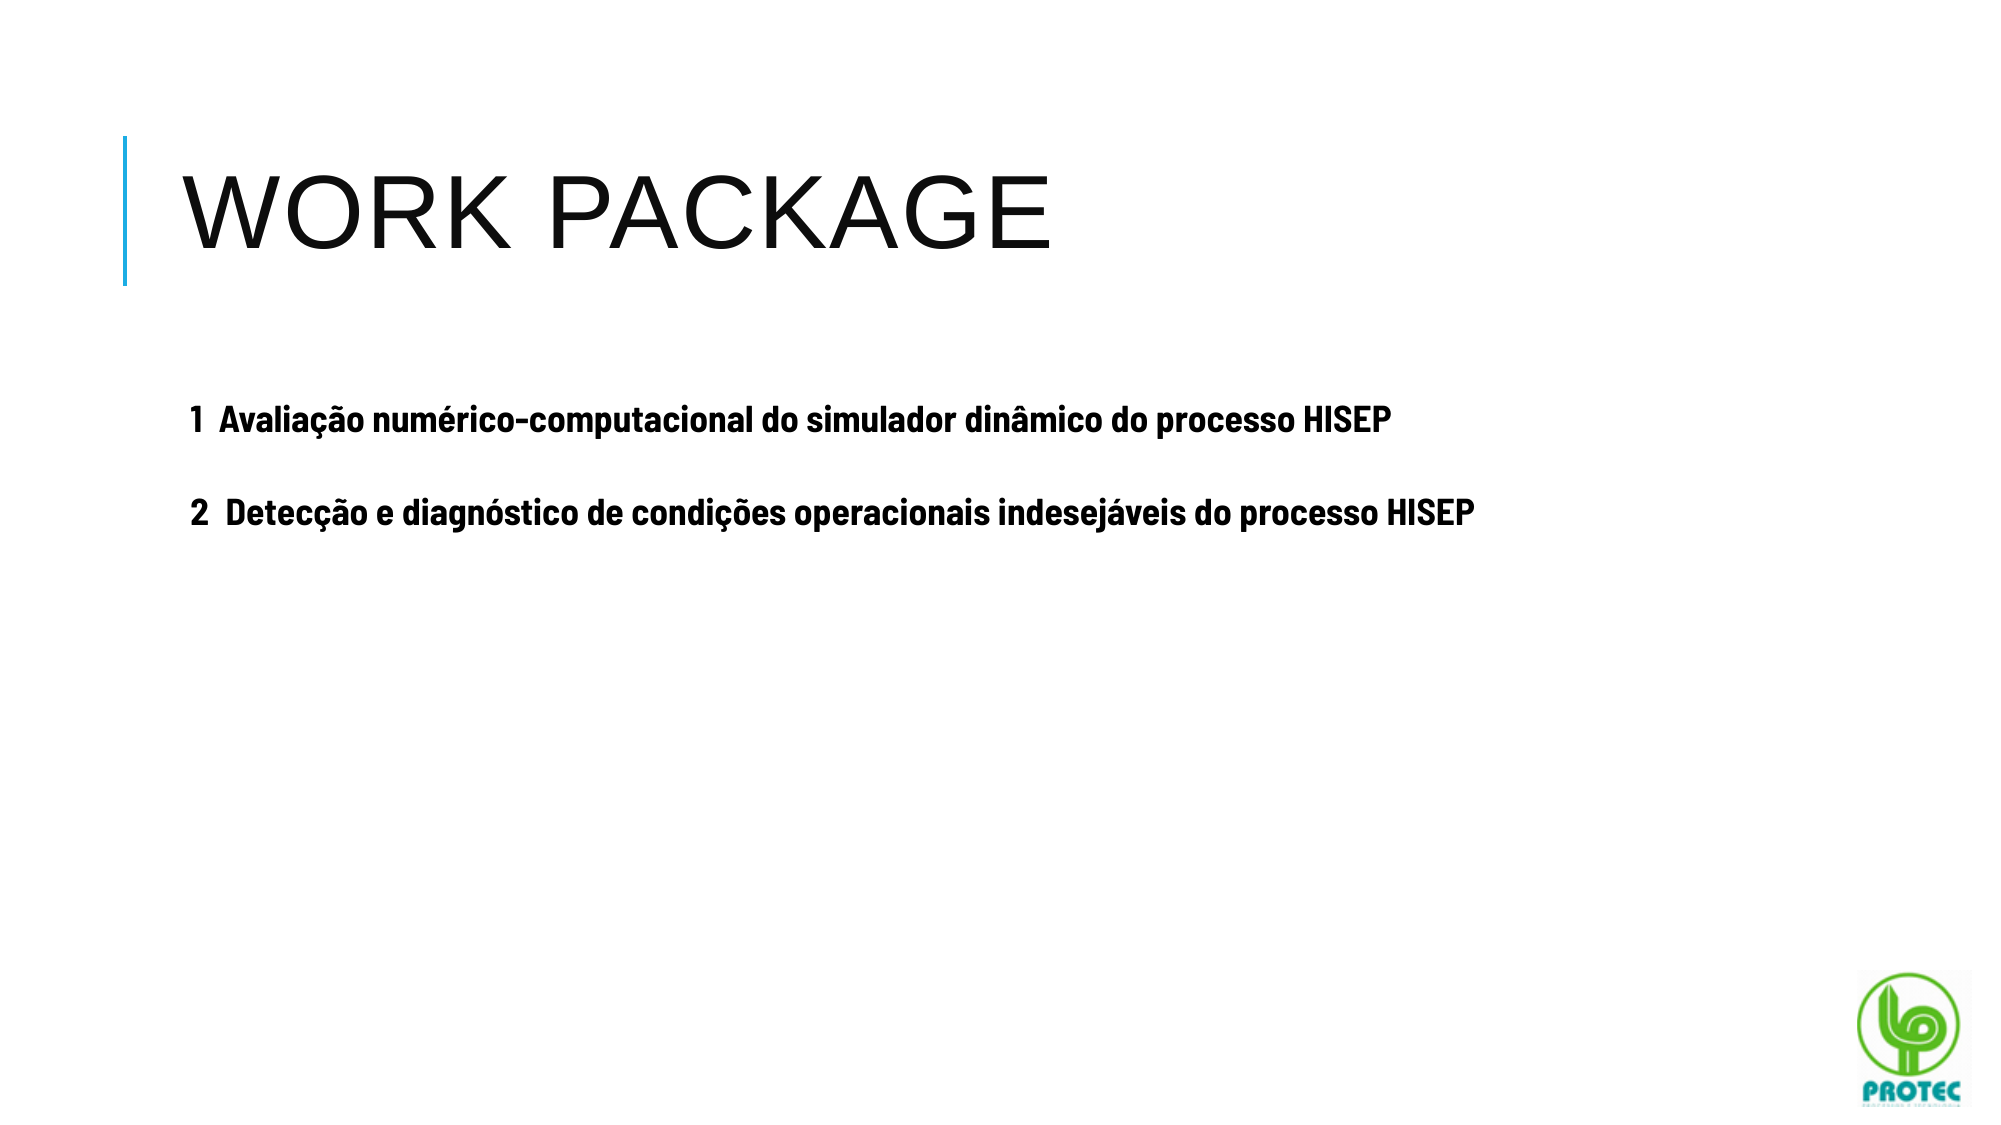

# WORK PACKAGE
1 Avaliação numérico-computacional do simulador dinâmico do processo HISEP
2 Detecção e diagnóstico de condições operacionais indesejáveis do processo HISEP